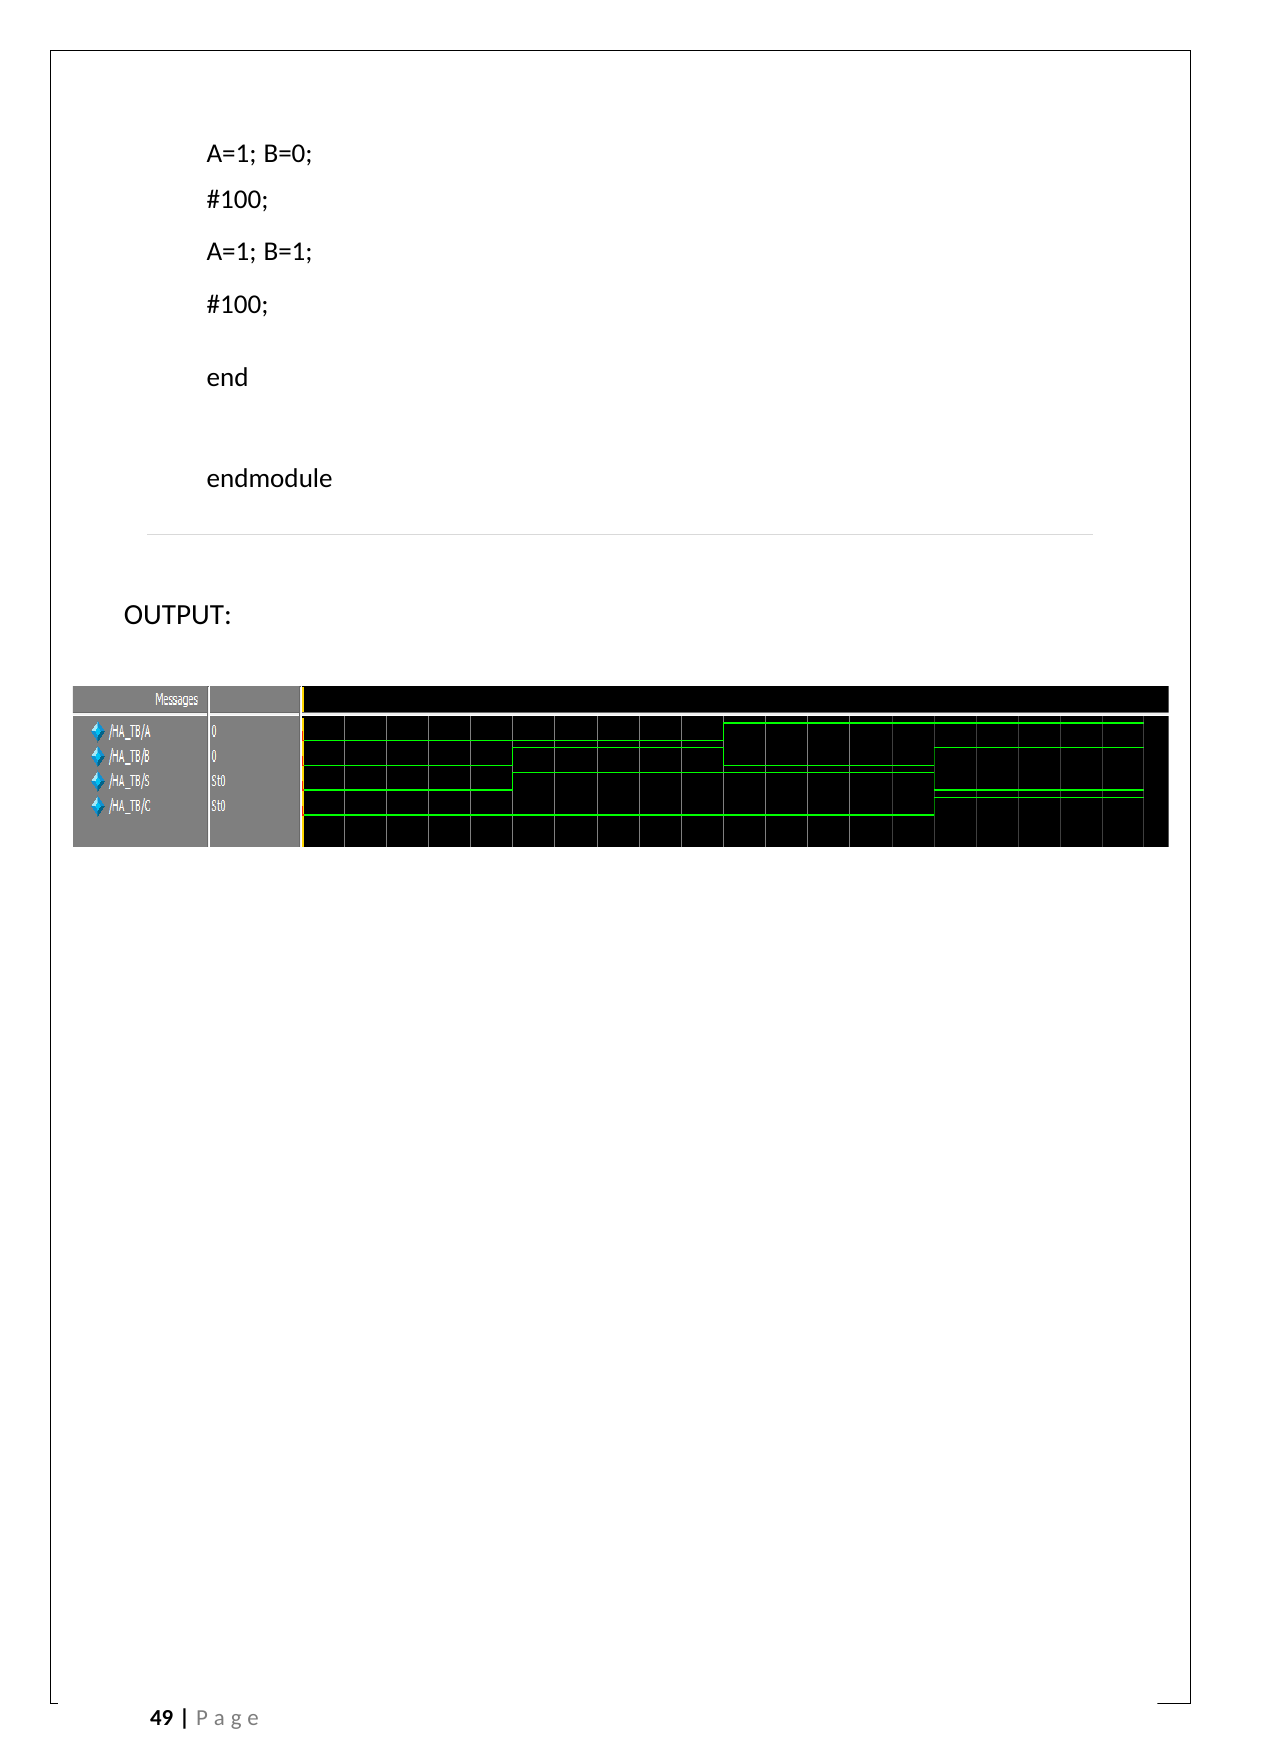

A=1; B=0;
#100;
A=1; B=1;
#100;

end

endmodule

OUTPUT:

49 | P a g e